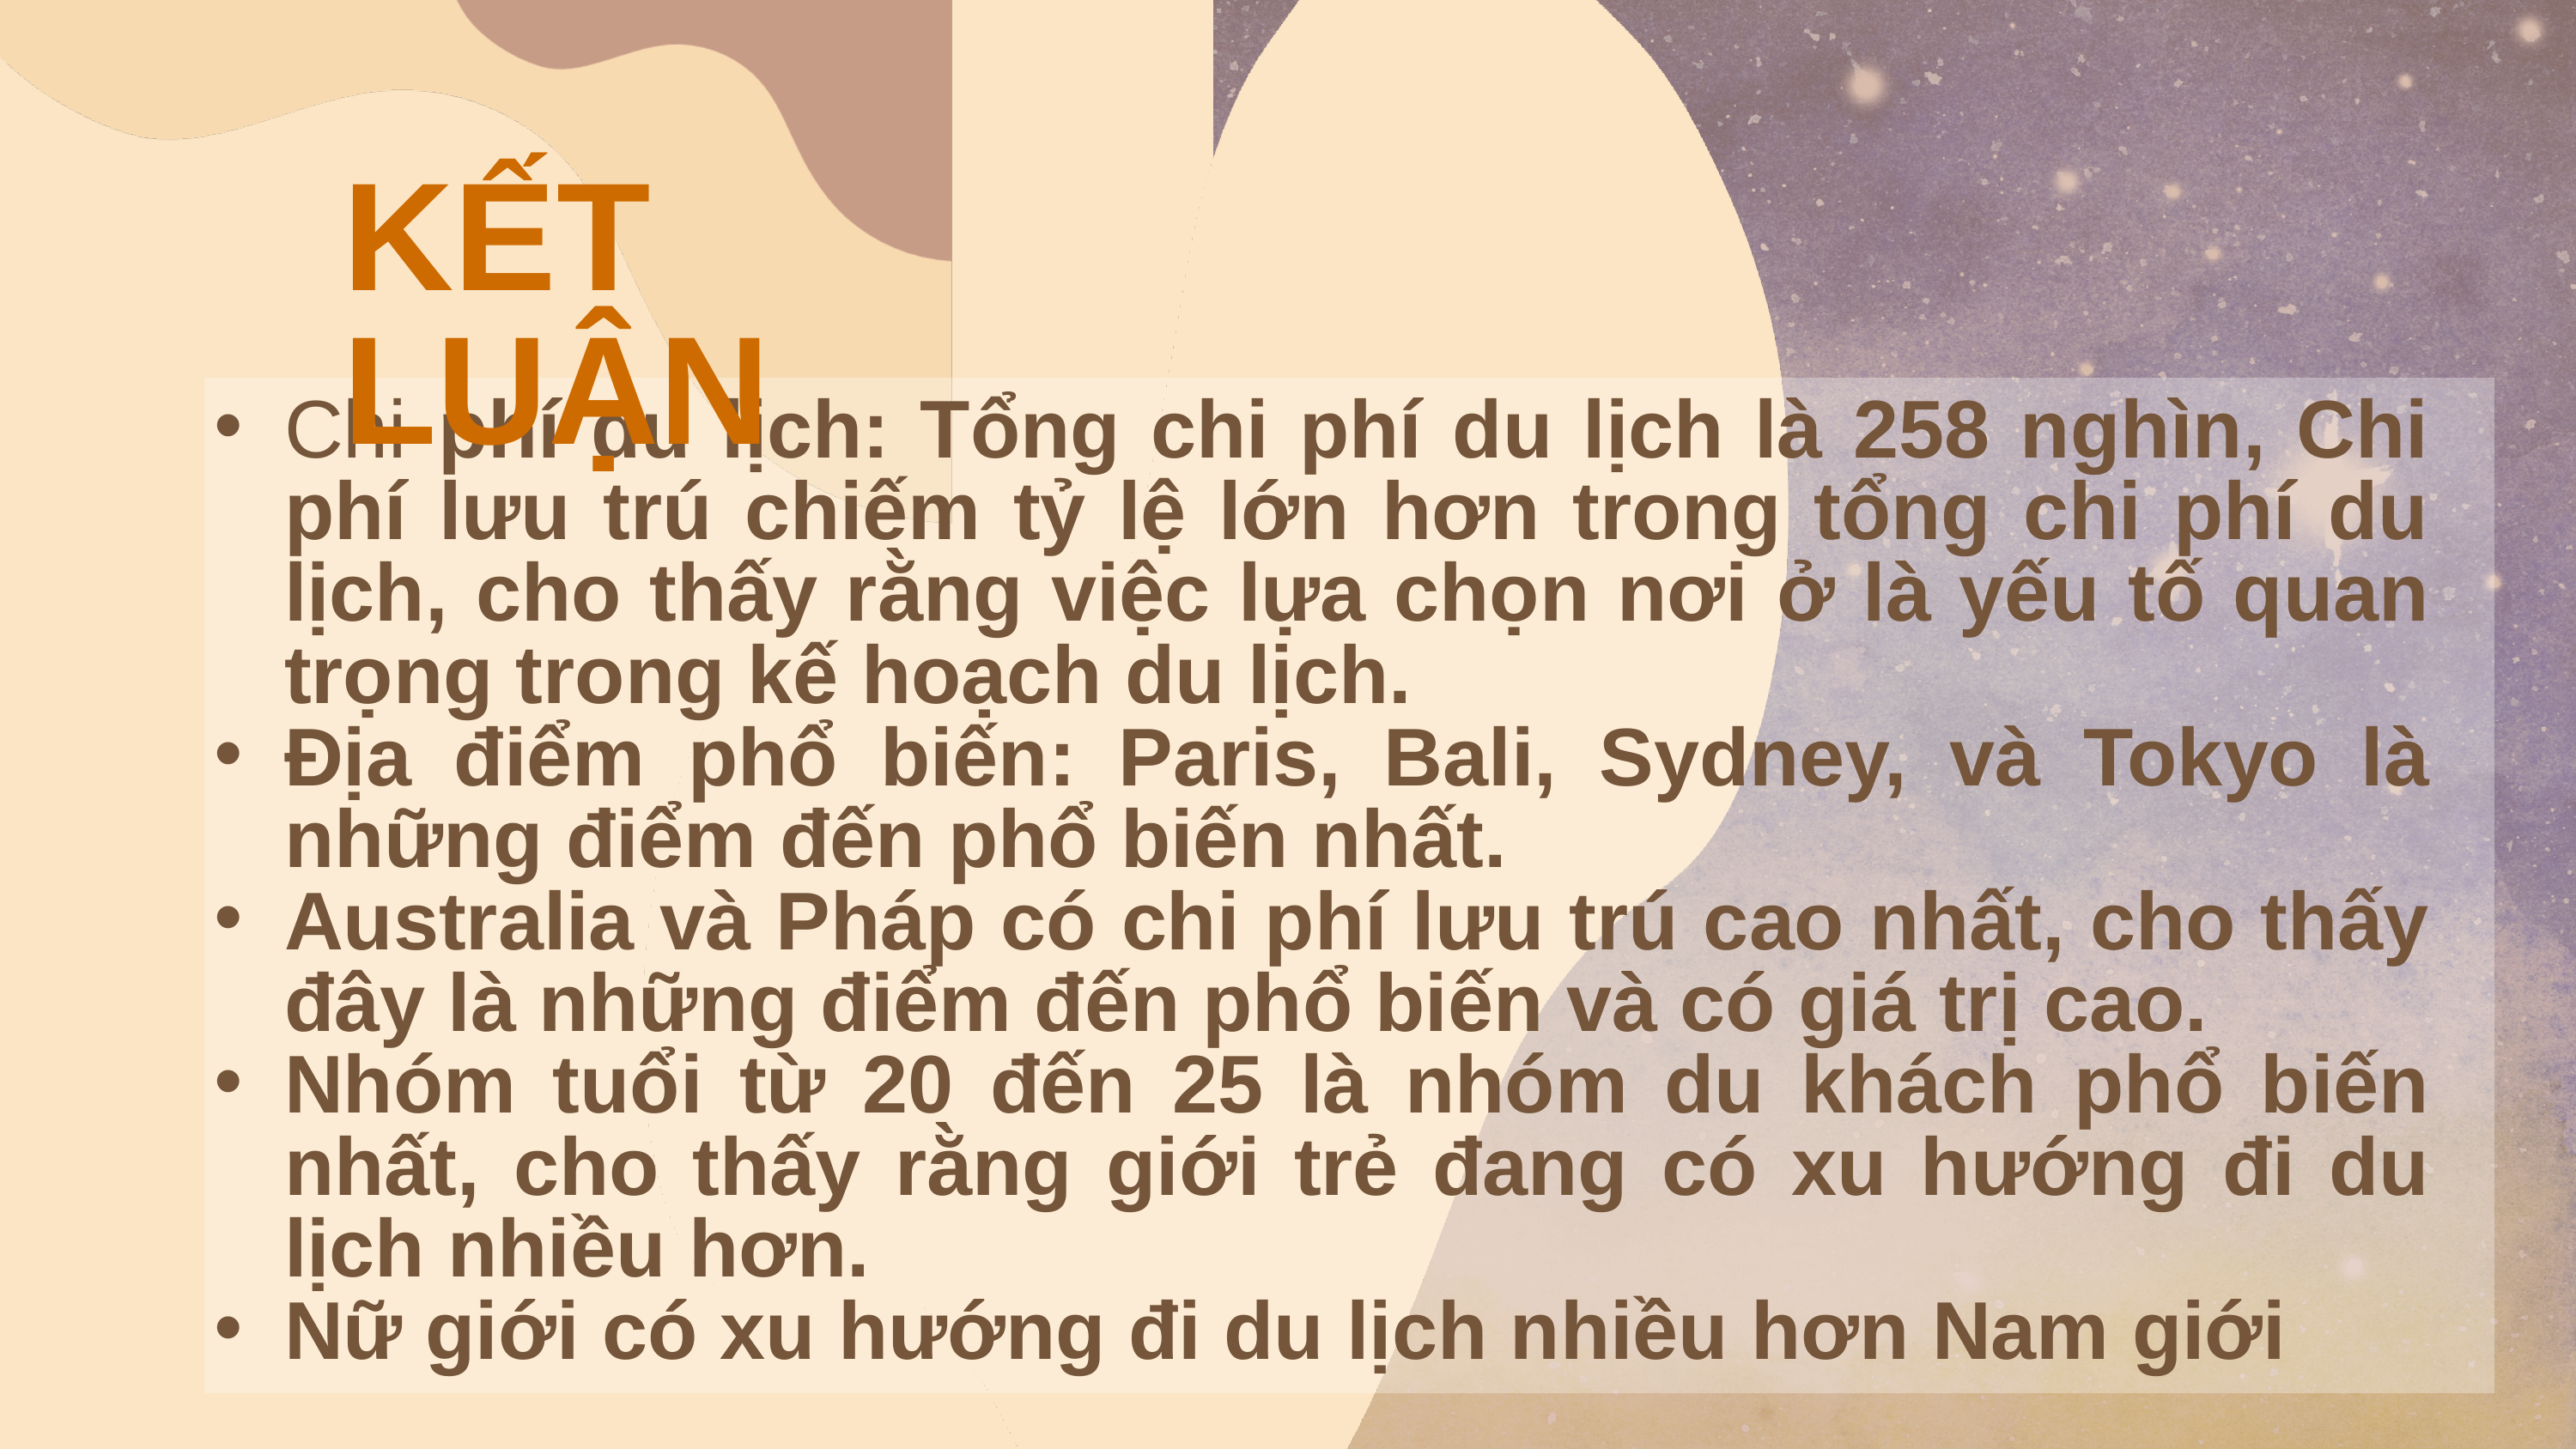

KẾT LUẬN

Chi phí du lịch: Tổng chi phí du lịch là 258 nghìn, Chi phí lưu trú chiếm tỷ lệ lớn hơn trong tổng chi phí du lịch, cho thấy rằng việc lựa chọn nơi ở là yếu tố quan trọng trong kế hoạch du lịch.
Địa điểm phổ biến: Paris, Bali, Sydney, và Tokyo là những điểm đến phổ biến nhất.
Australia và Pháp có chi phí lưu trú cao nhất, cho thấy đây là những điểm đến phổ biến và có giá trị cao.
Nhóm tuổi từ 20 đến 25 là nhóm du khách phổ biến nhất, cho thấy rằng giới trẻ đang có xu hướng đi du lịch nhiều hơn.
Nữ giới có xu hướng đi du lịch nhiều hơn Nam giới